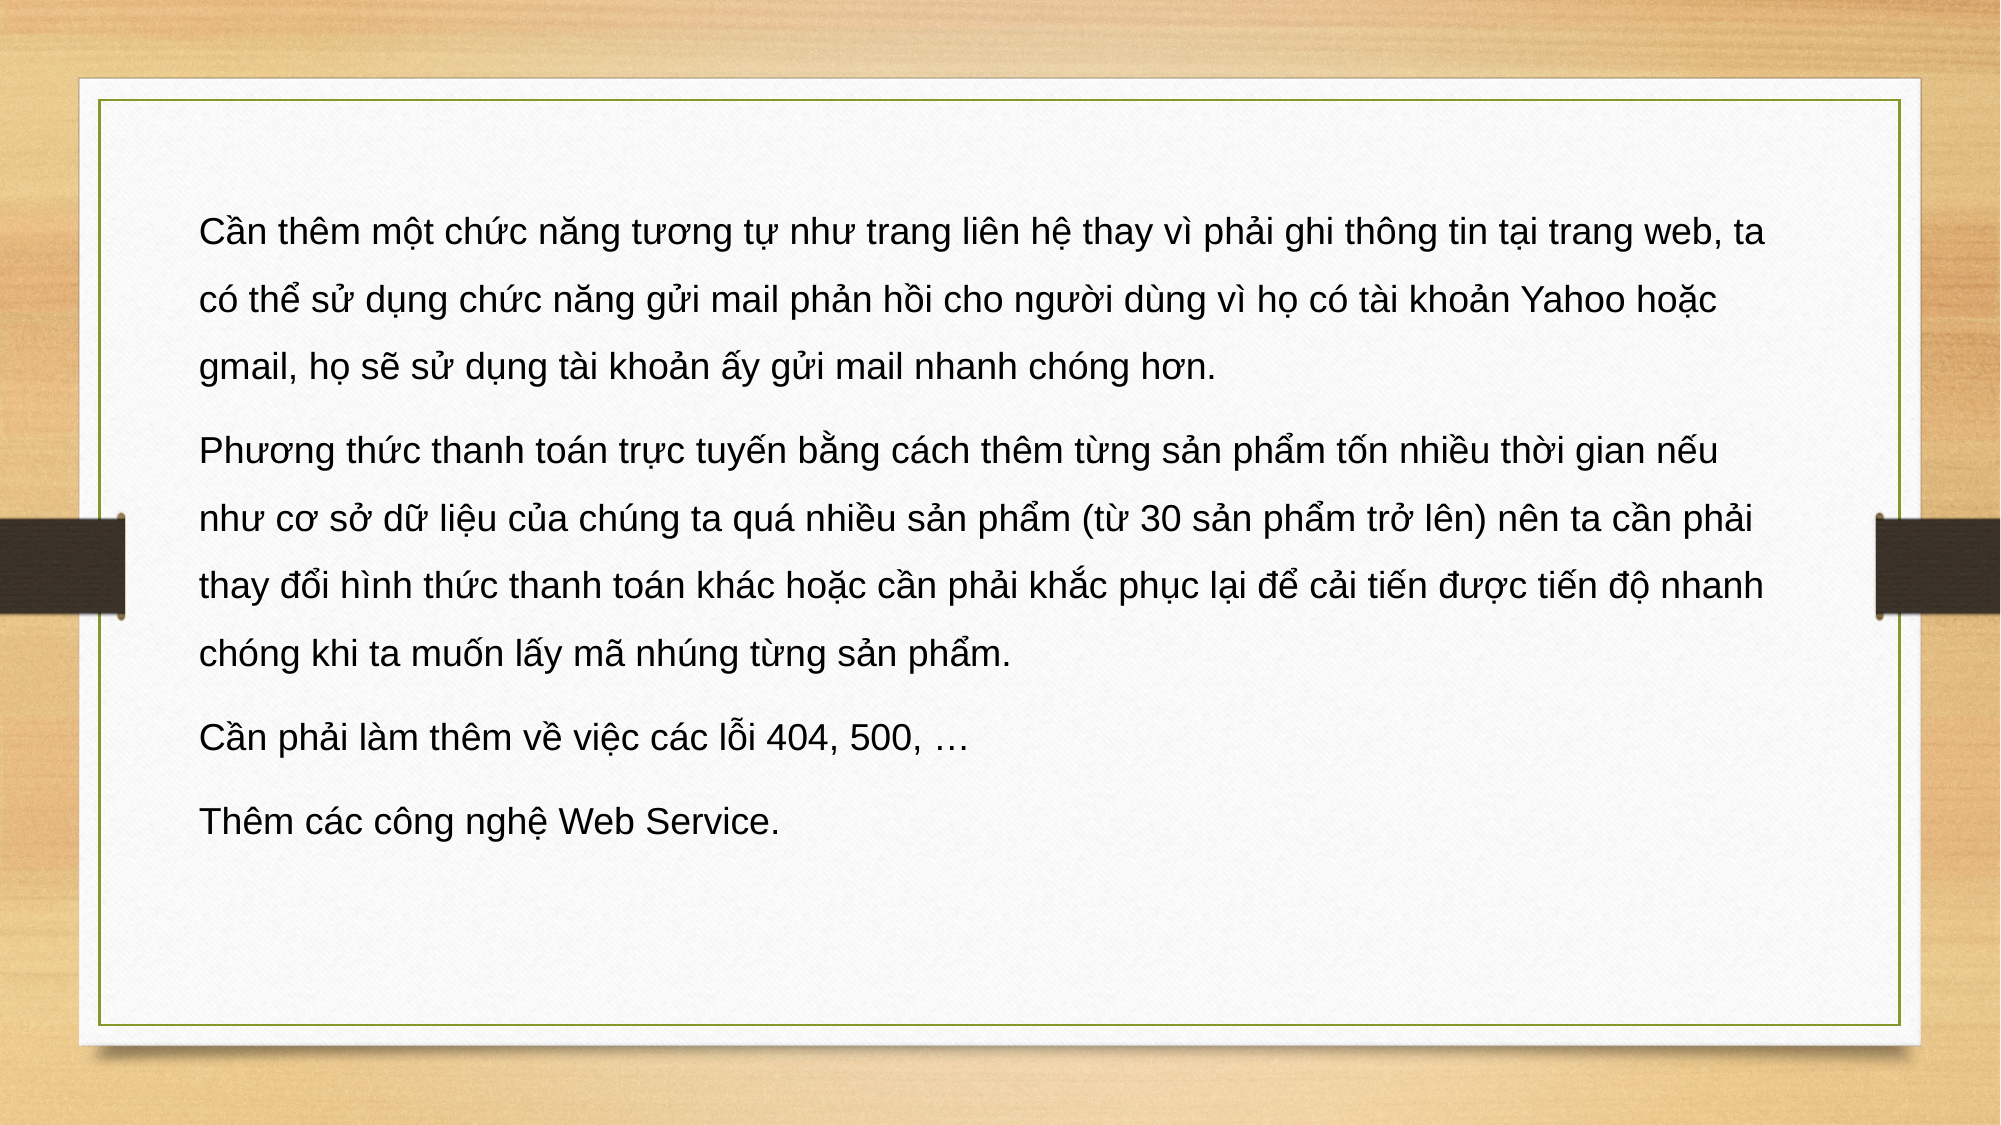

Cần thêm một chức năng tương tự như trang liên hệ thay vì phải ghi thông tin tại trang web, ta có thể sử dụng chức năng gửi mail phản hồi cho người dùng vì họ có tài khoản Yahoo hoặc gmail, họ sẽ sử dụng tài khoản ấy gửi mail nhanh chóng hơn.
Phương thức thanh toán trực tuyến bằng cách thêm từng sản phẩm tốn nhiều thời gian nếu như cơ sở dữ liệu của chúng ta quá nhiều sản phẩm (từ 30 sản phẩm trở lên) nên ta cần phải thay đổi hình thức thanh toán khác hoặc cần phải khắc phục lại để cải tiến được tiến độ nhanh chóng khi ta muốn lấy mã nhúng từng sản phẩm.
Cần phải làm thêm về việc các lỗi 404, 500, …
Thêm các công nghệ Web Service.